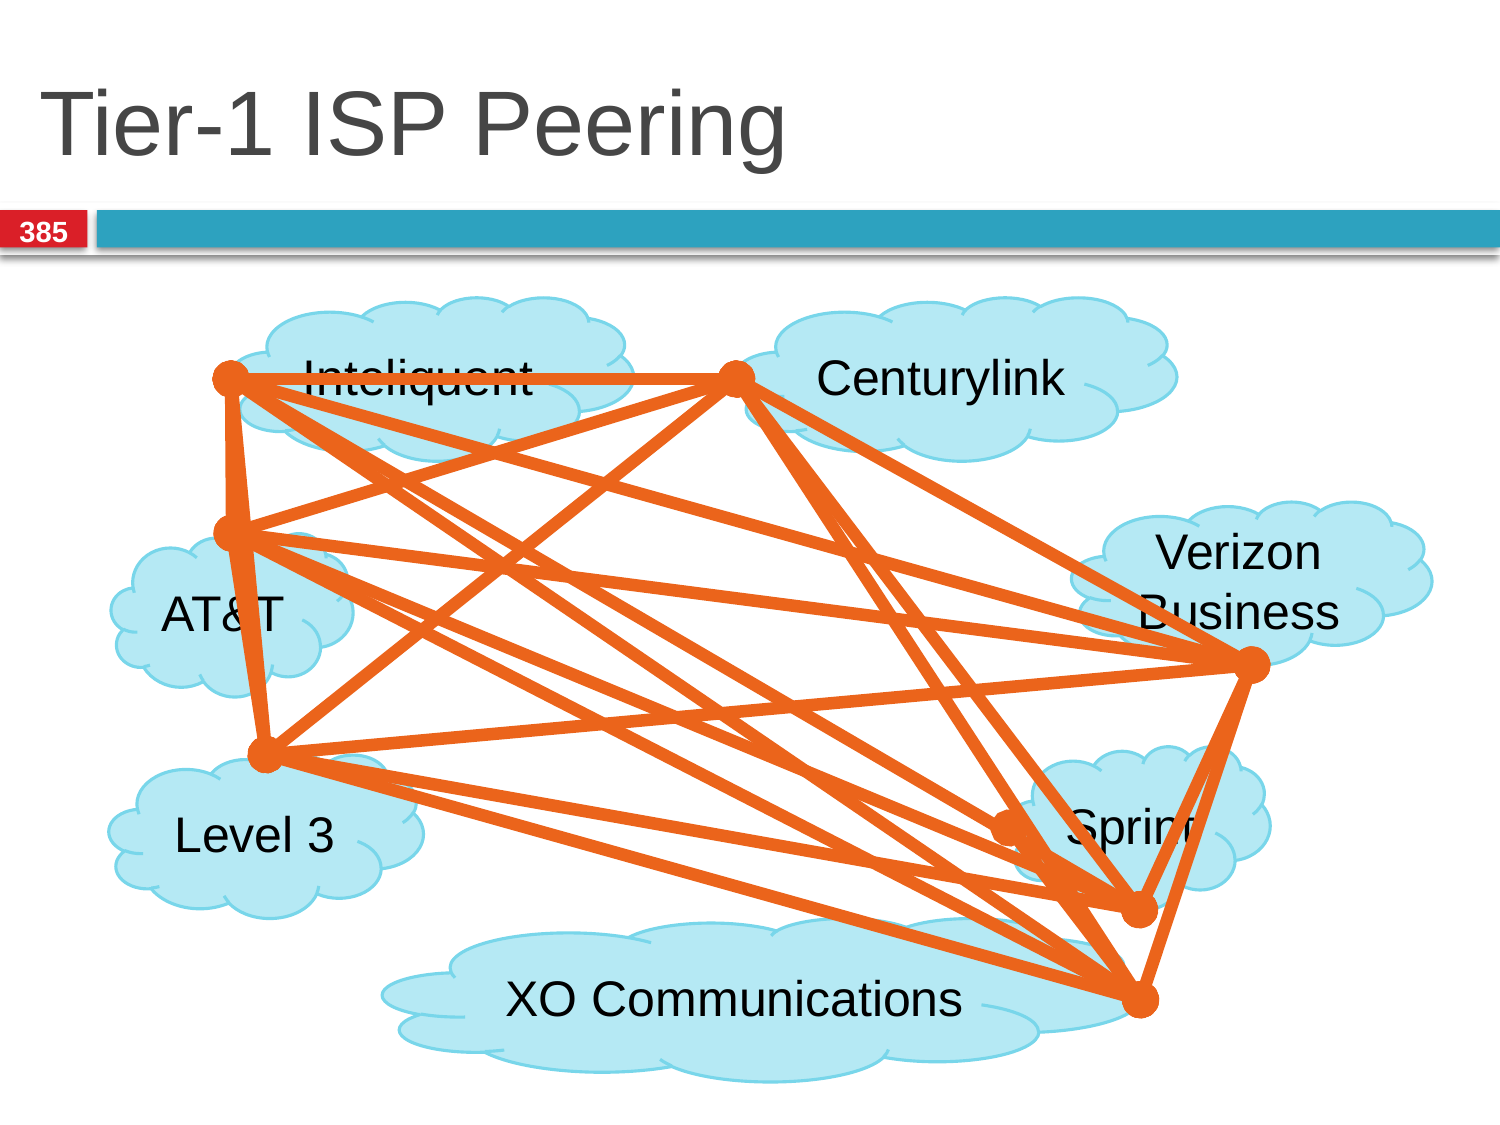

# Tier-1 ISP Peering
385
Inteliquent
Centurylink
Verizon Business
AT&T
Sprint
Level 3
XO Communications